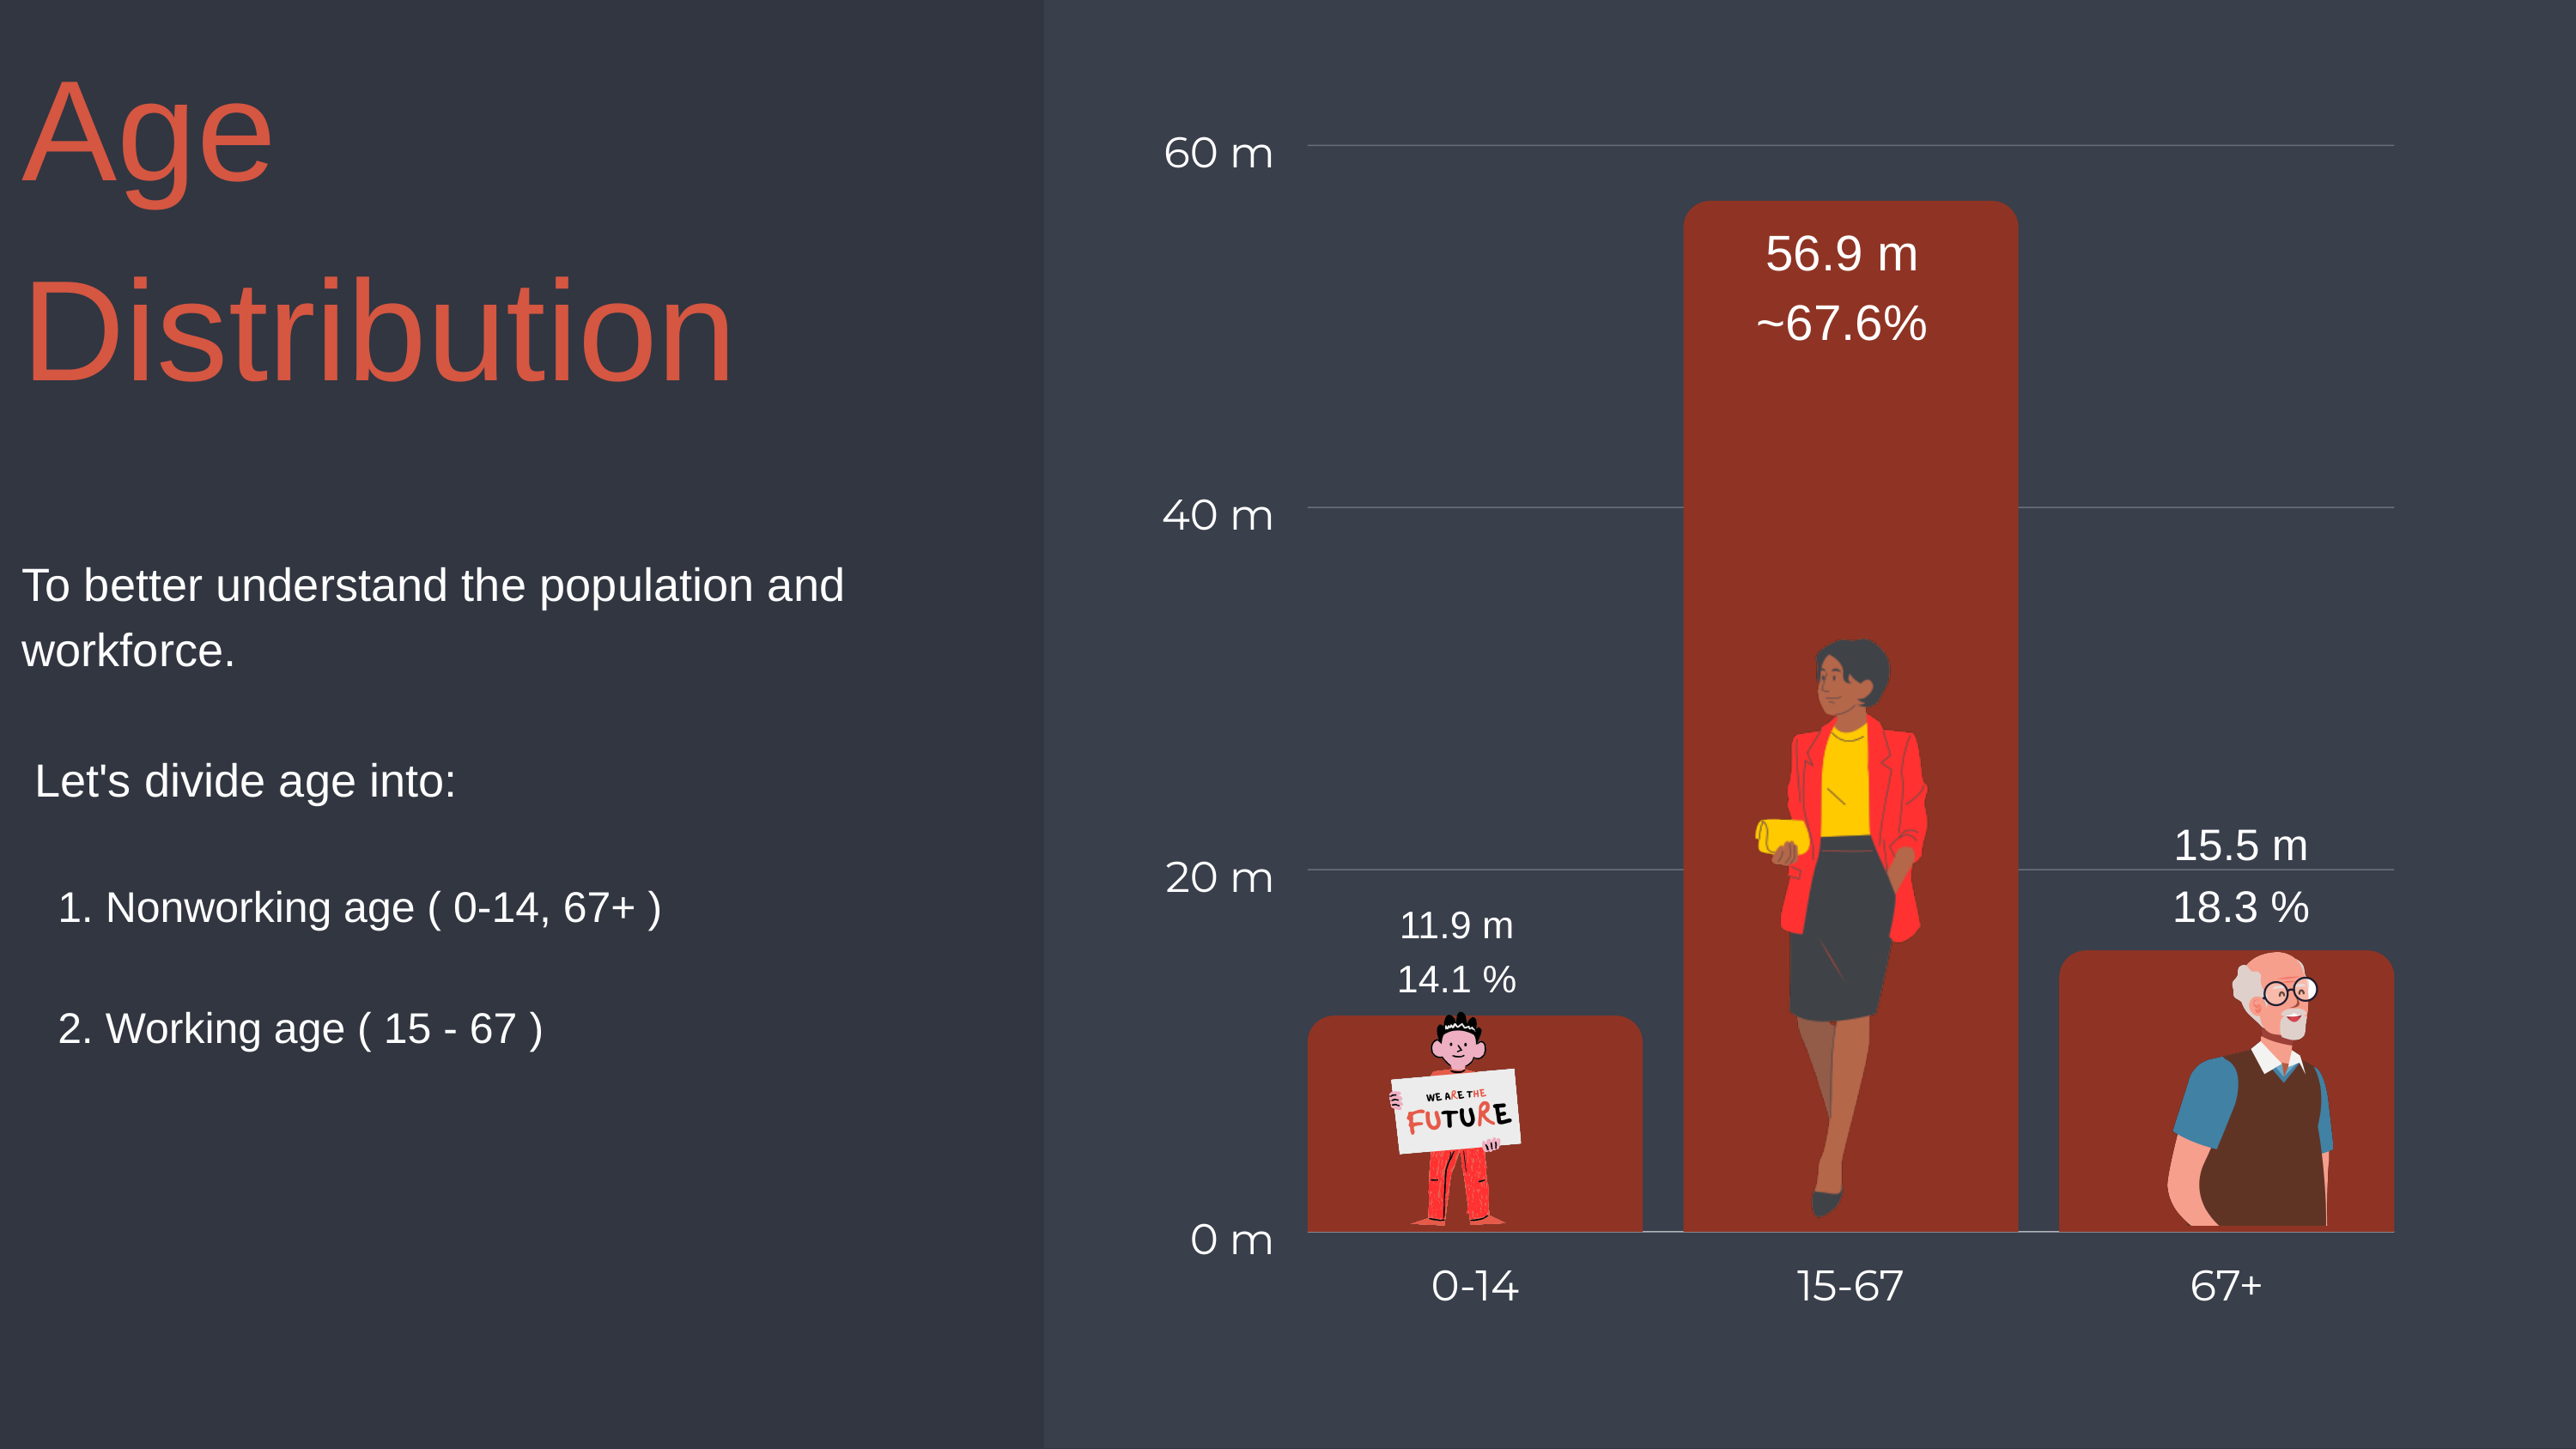

Age Distribution
60 m

40 m
20 m
0 m
0-14
15-67
67+
56.9 m
~67.6%
To better understand the population and workforce.

 Let's divide age into:

   1. Nonworking age ( 0-14, 67+ )

   2. Working age ( 15 - 67 )

15.5 m
18.3 %
11.9 m
14.1 %